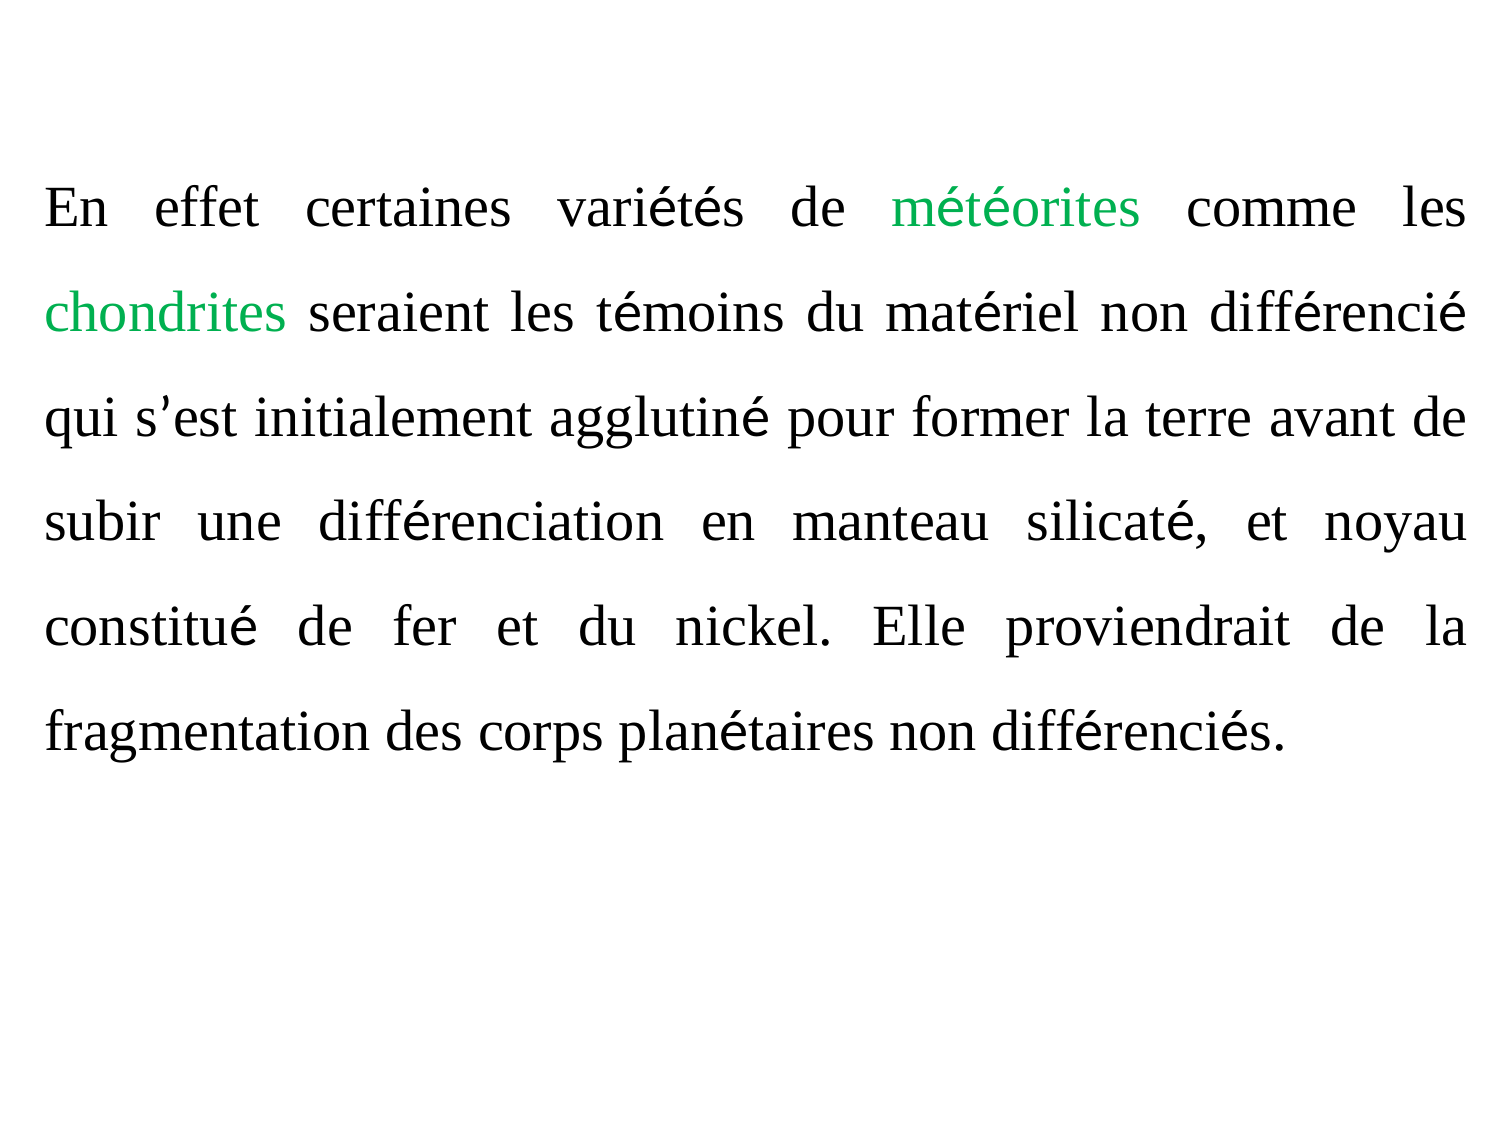

En effet certaines variétés de météorites comme les chondrites seraient les témoins du matériel non différencié qui s’est initialement agglutiné pour former la terre avant de subir une différenciation en manteau silicaté, et noyau constitué de fer et du nickel. Elle proviendrait de la fragmentation des corps planétaires non différenciés.